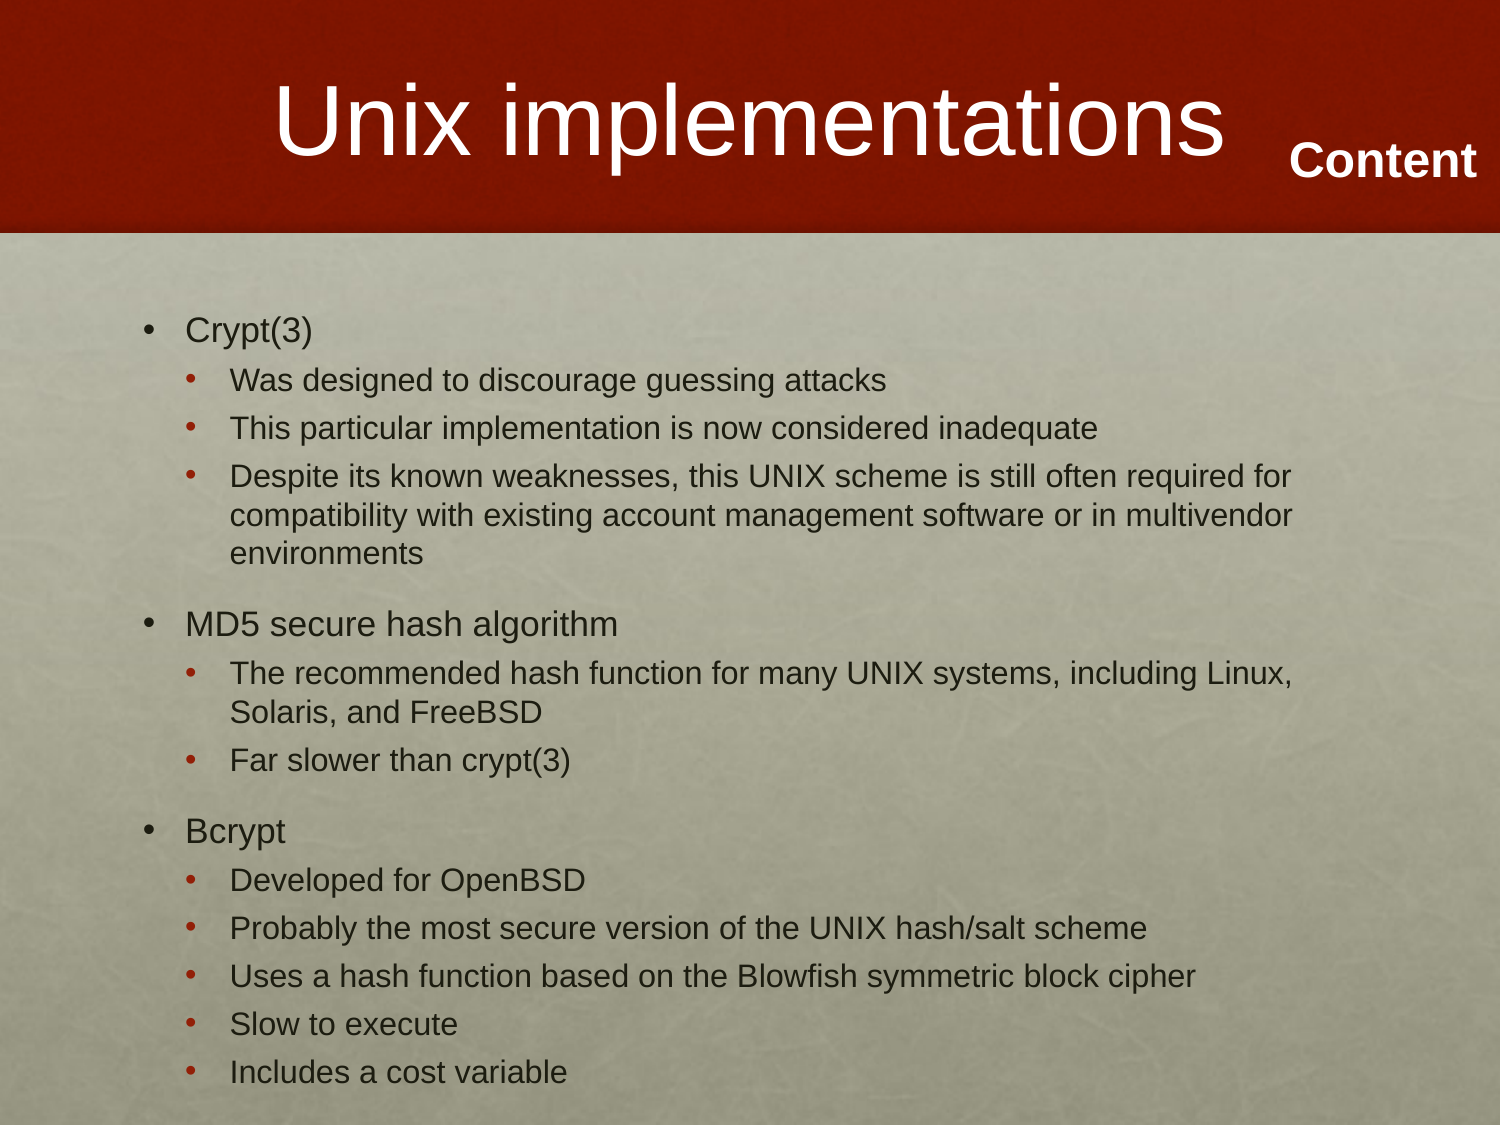

# Unix implementations
Crypt(3)
Was designed to discourage guessing attacks
This particular implementation is now considered inadequate
Despite its known weaknesses, this UNIX scheme is still often required for compatibility with existing account management software or in multivendor environments
MD5 secure hash algorithm
The recommended hash function for many UNIX systems, including Linux, Solaris, and FreeBSD
Far slower than crypt(3)
Bcrypt
Developed for OpenBSD
Probably the most secure version of the UNIX hash/salt scheme
Uses a hash function based on the Blowfish symmetric block cipher
Slow to execute
Includes a cost variable